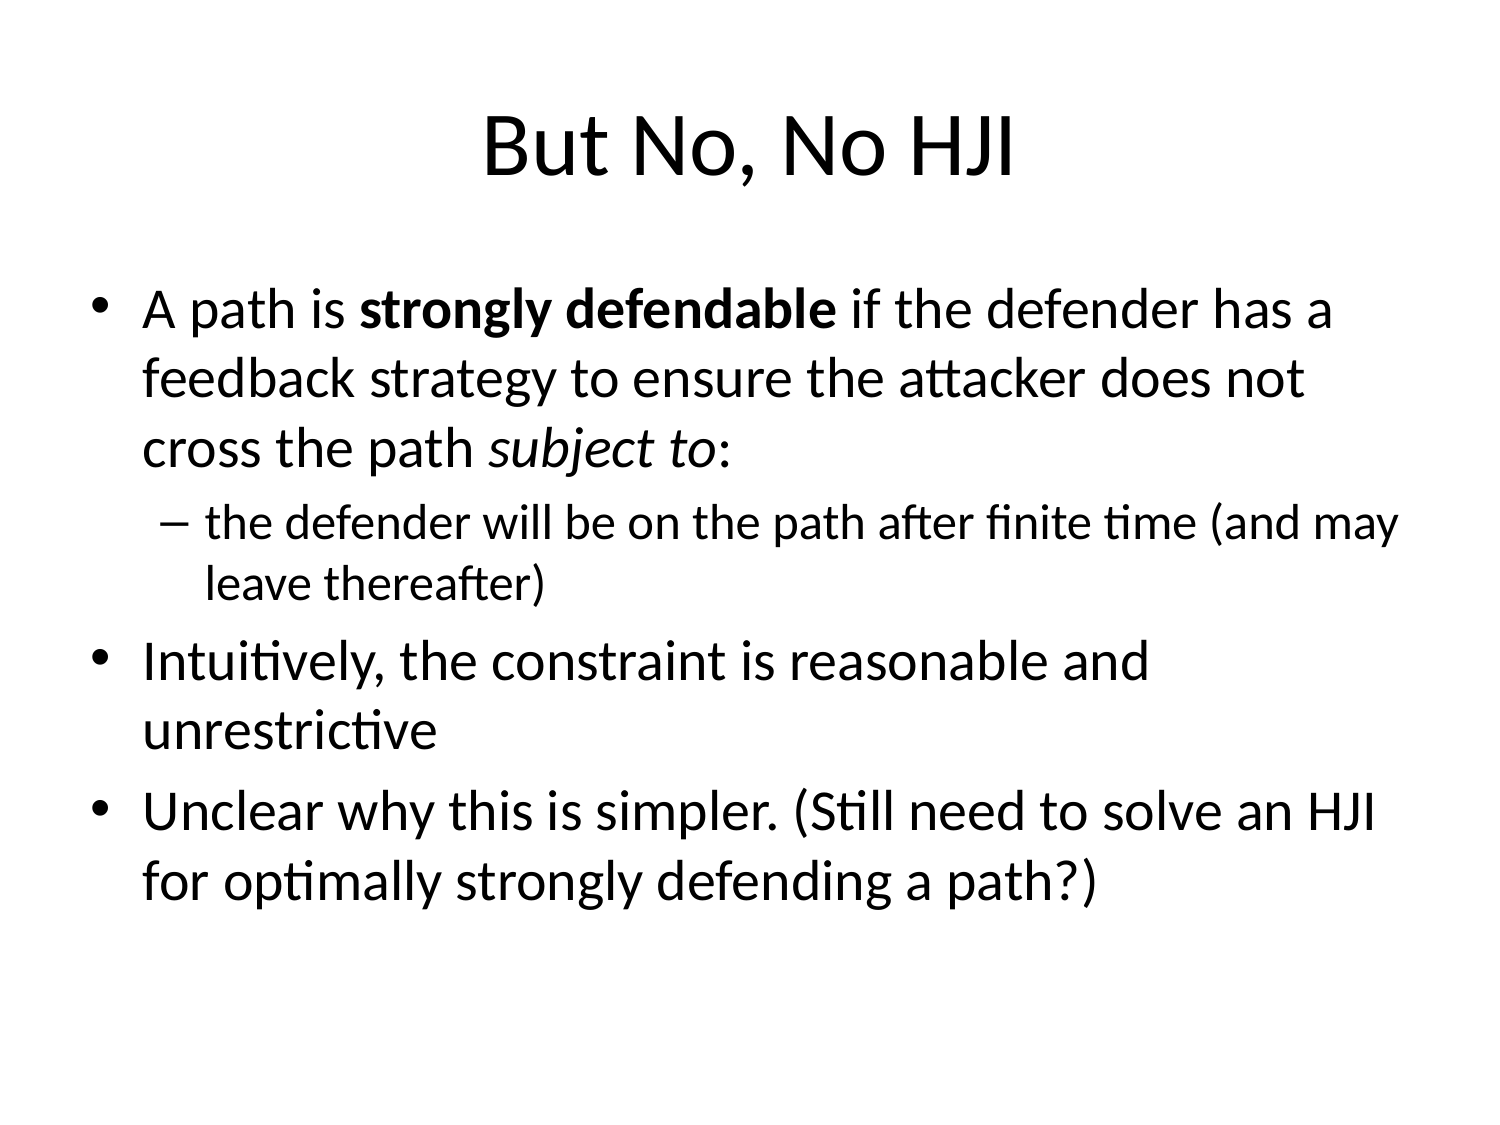

# But No, No HJI
A path is strongly defendable if the defender has a feedback strategy to ensure the attacker does not cross the path subject to:
the defender will be on the path after finite time (and may leave thereafter)
Intuitively, the constraint is reasonable and unrestrictive
Unclear why this is simpler. (Still need to solve an HJI for optimally strongly defending a path?)